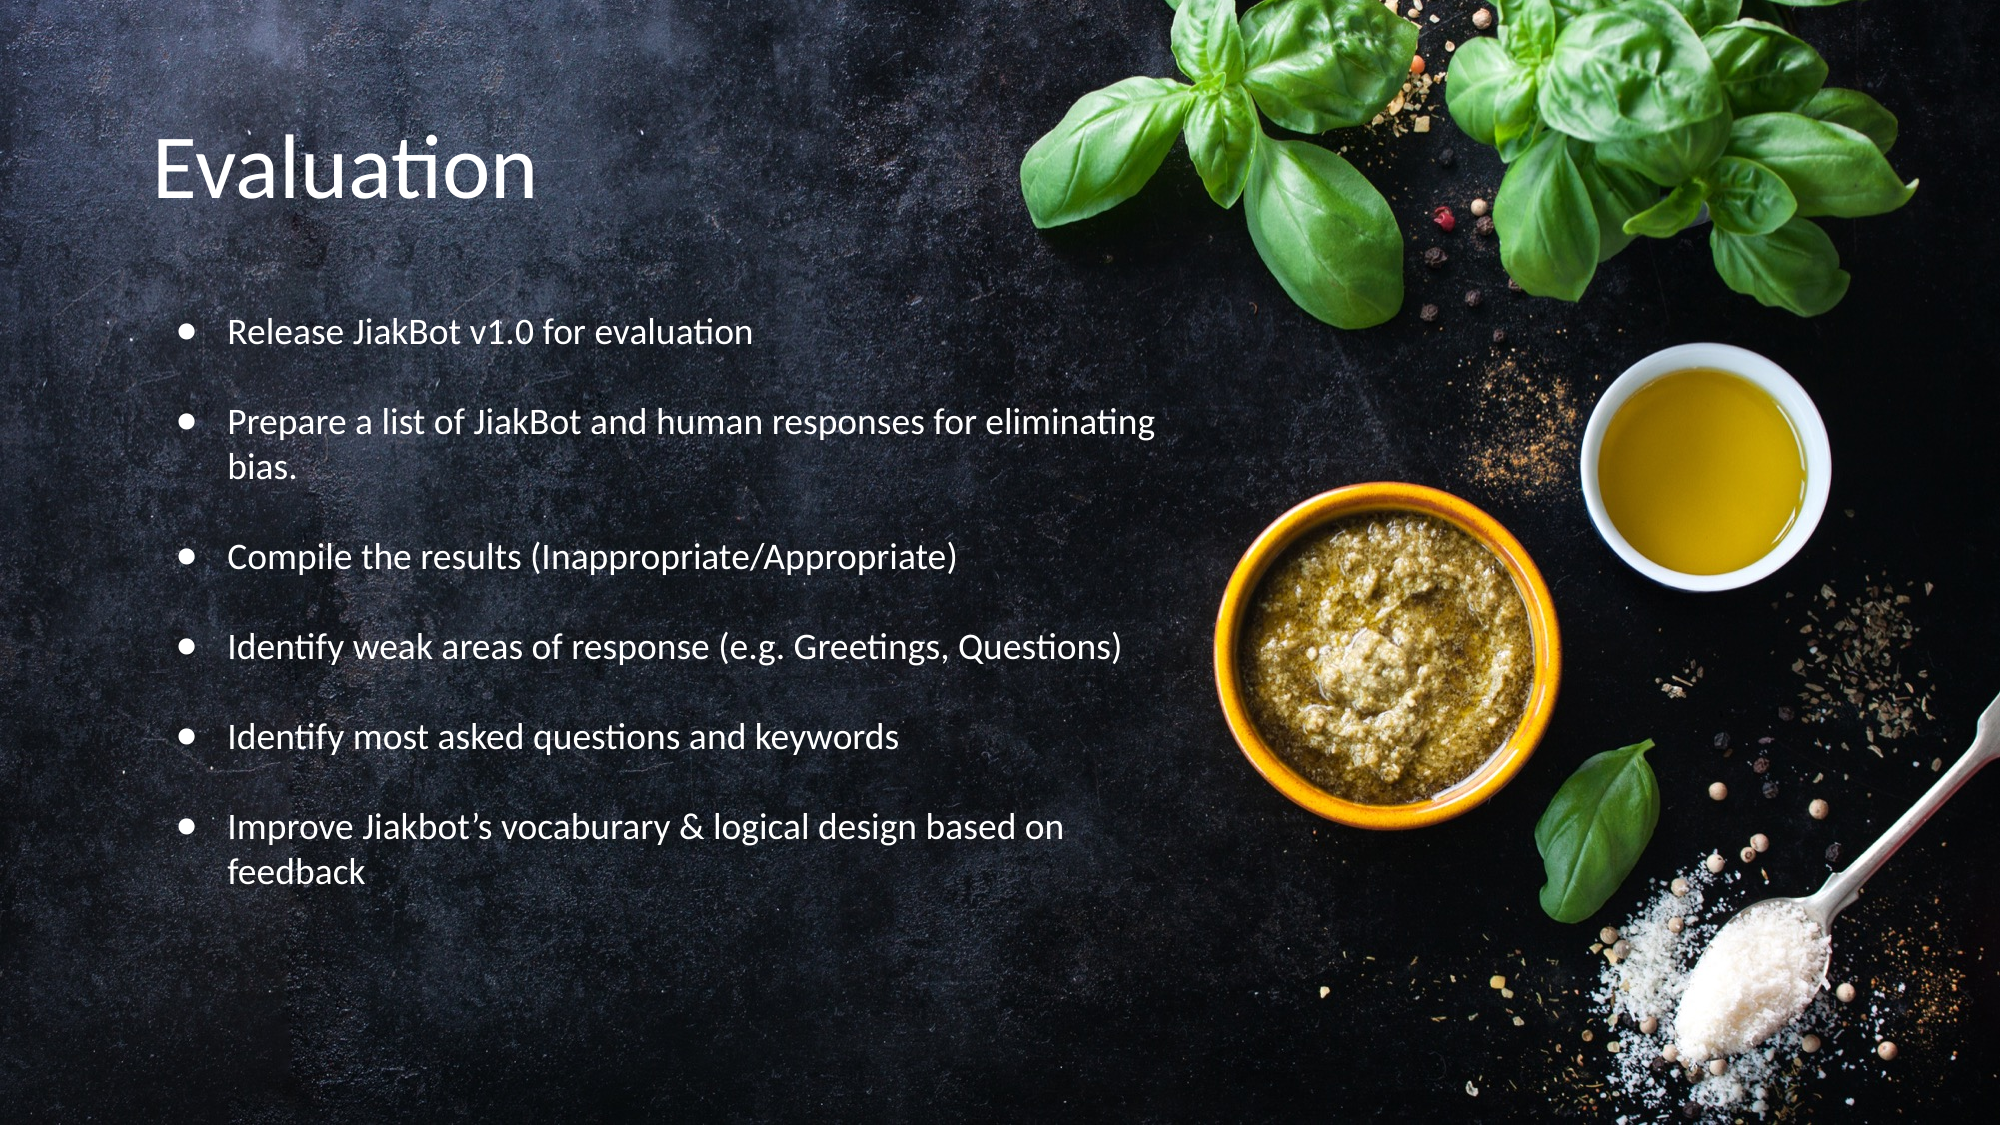

# Evaluation
Release JiakBot v1.0 for evaluation

Prepare a list of JiakBot and human responses for eliminating bias.

Compile the results (Inappropriate/Appropriate)

Identify weak areas of response (e.g. Greetings, Questions)

Identify most asked questions and keywords

Improve Jiakbot’s vocaburary & logical design based on feedback